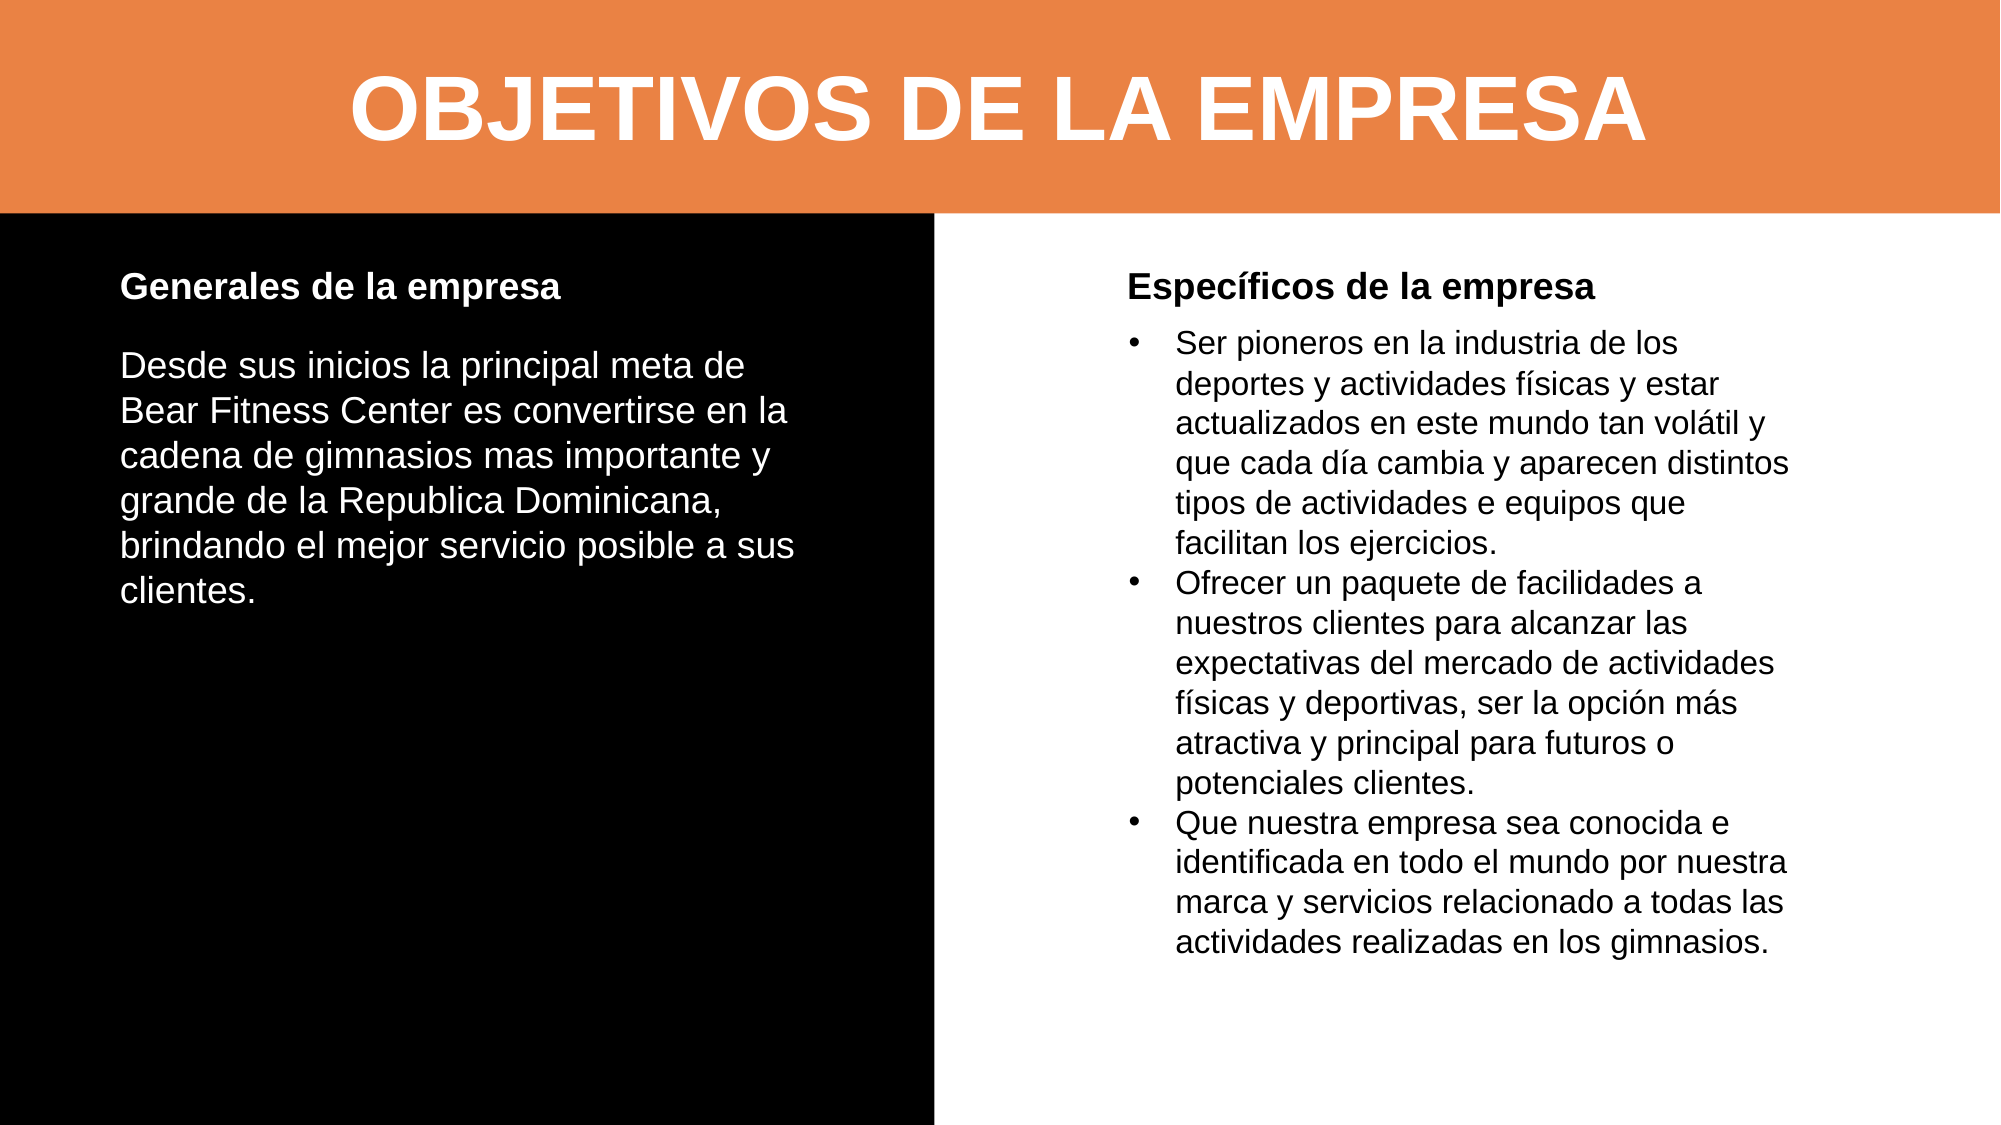

OBJETIVOS DE LA EMPRESA
Generales de la empresa
Específicos de la empresa
Ser pioneros en la industria de los deportes y actividades físicas y estar actualizados en este mundo tan volátil y que cada día cambia y aparecen distintos tipos de actividades e equipos que facilitan los ejercicios.
Ofrecer un paquete de facilidades a nuestros clientes para alcanzar las expectativas del mercado de actividades físicas y deportivas, ser la opción más atractiva y principal para futuros o potenciales clientes.
Que nuestra empresa sea conocida e identificada en todo el mundo por nuestra marca y servicios relacionado a todas las actividades realizadas en los gimnasios.
Desde sus inicios la principal meta de Bear Fitness Center es convertirse en la cadena de gimnasios mas importante y grande de la Republica Dominicana, brindando el mejor servicio posible a sus clientes.